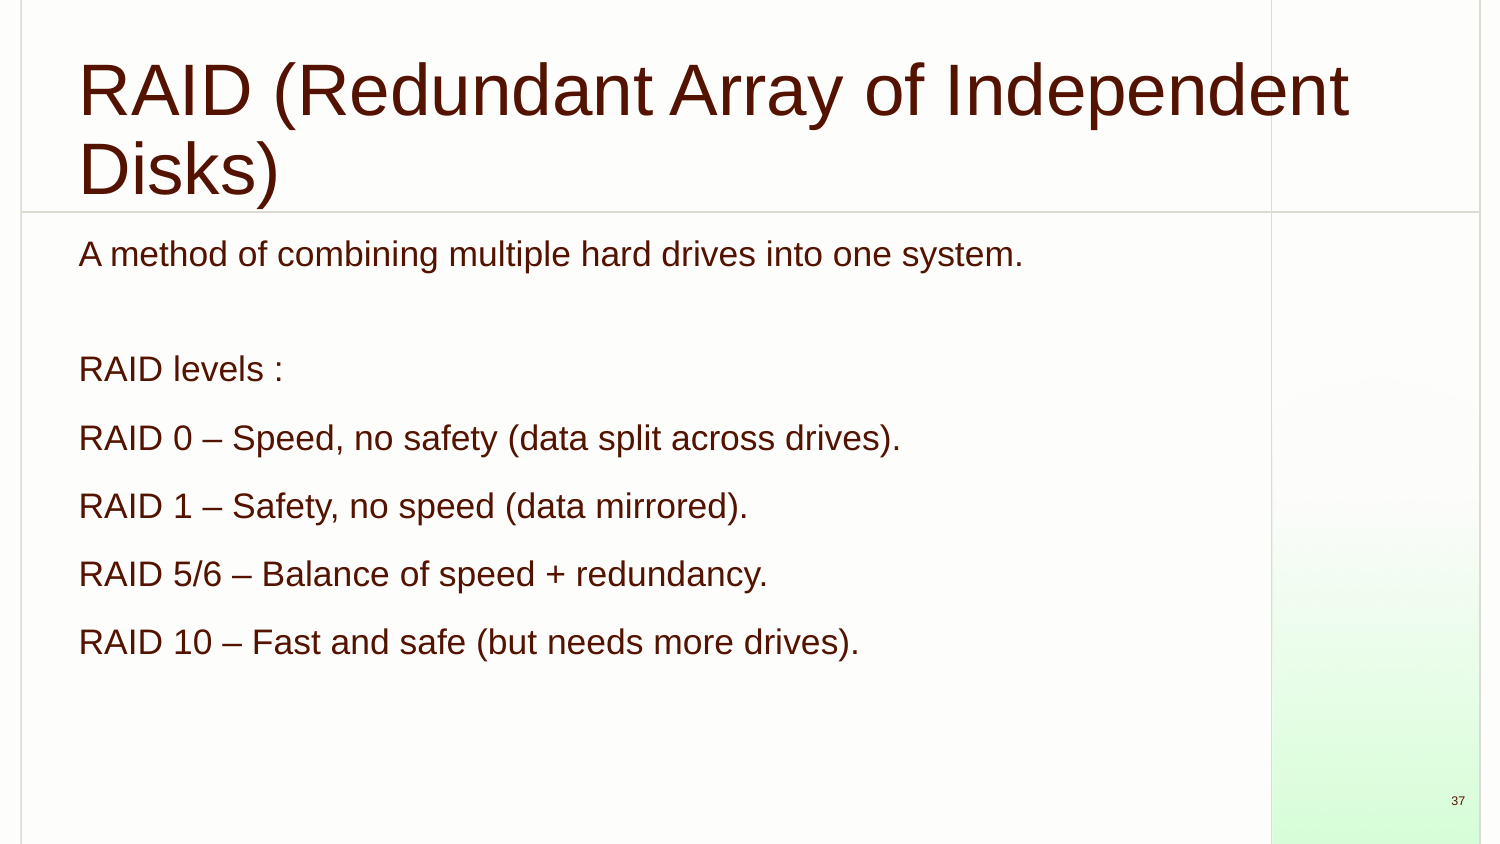

RAID (Redundant Array of Independent Disks)
A method of combining multiple hard drives into one system.
RAID levels :

RAID 0 – Speed, no safety (data split across drives).

RAID 1 – Safety, no speed (data mirrored).

RAID 5/6 – Balance of speed + redundancy.

RAID 10 – Fast and safe (but needs more drives).

37